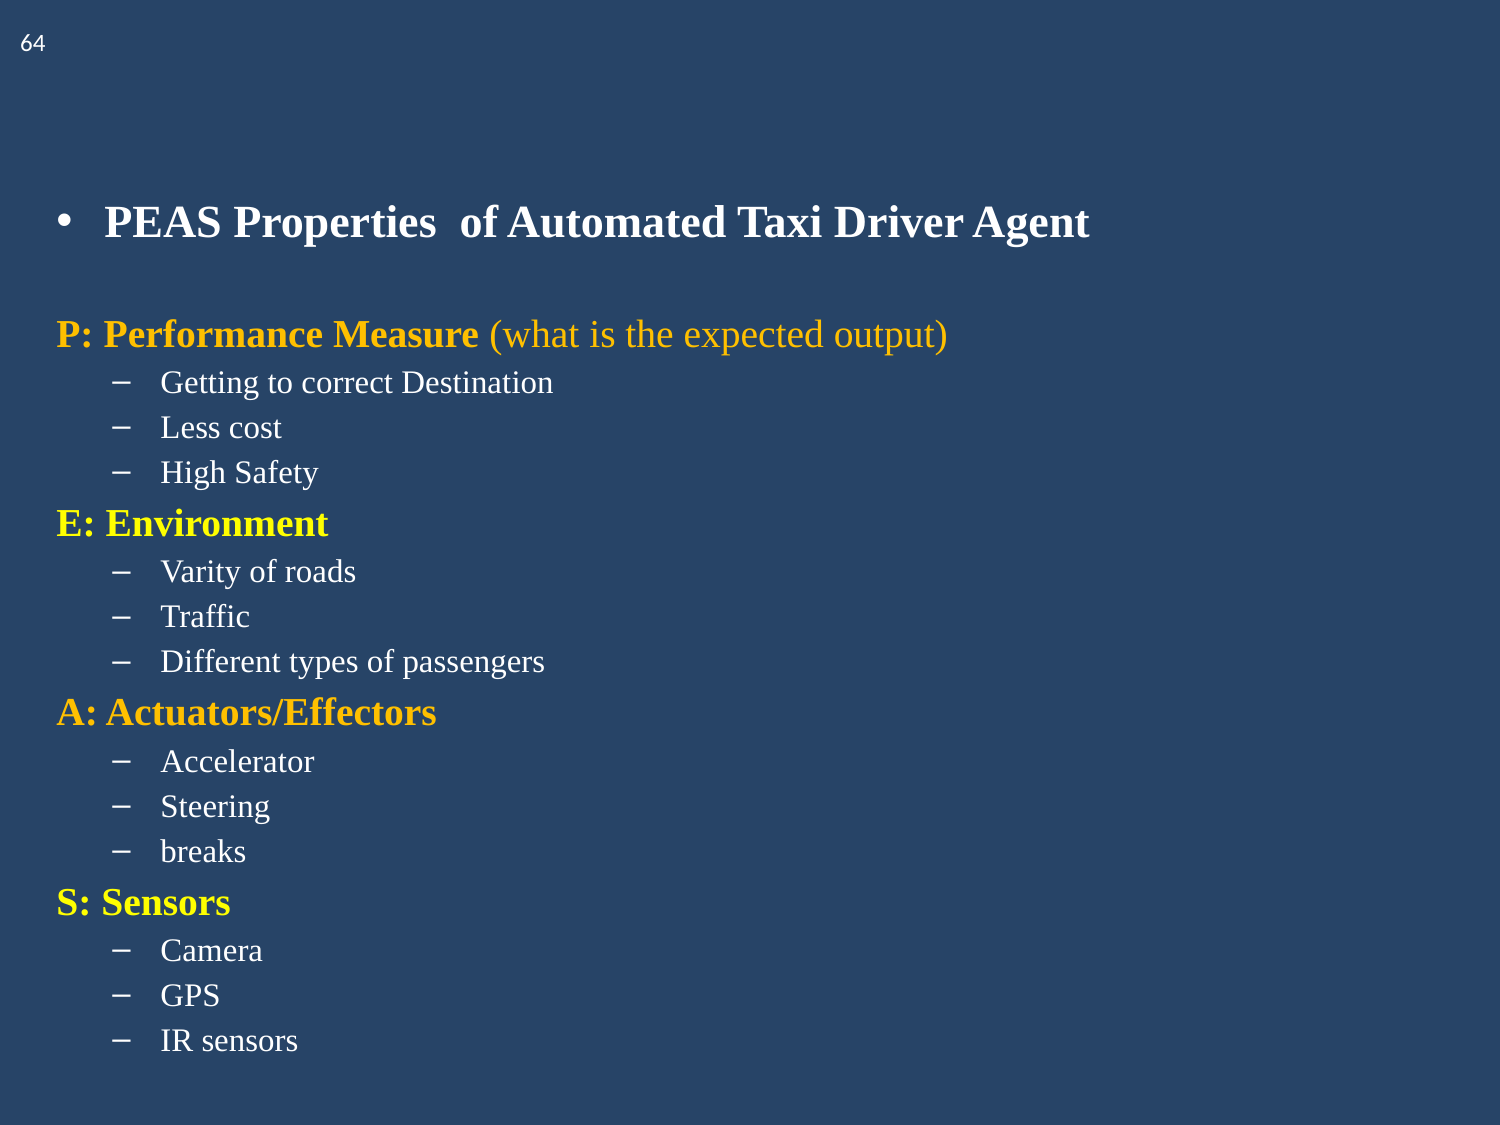

64
PEAS Properties  of Automated Taxi Driver Agent

P: Performance Measure (what is the expected output)
Getting to correct Destination
Less cost
High Safety
E: Environment
Varity of roads
Traffic
Different types of passengers
A: Actuators/Effectors
Accelerator
Steering
breaks
S: Sensors
Camera
GPS
IR sensors